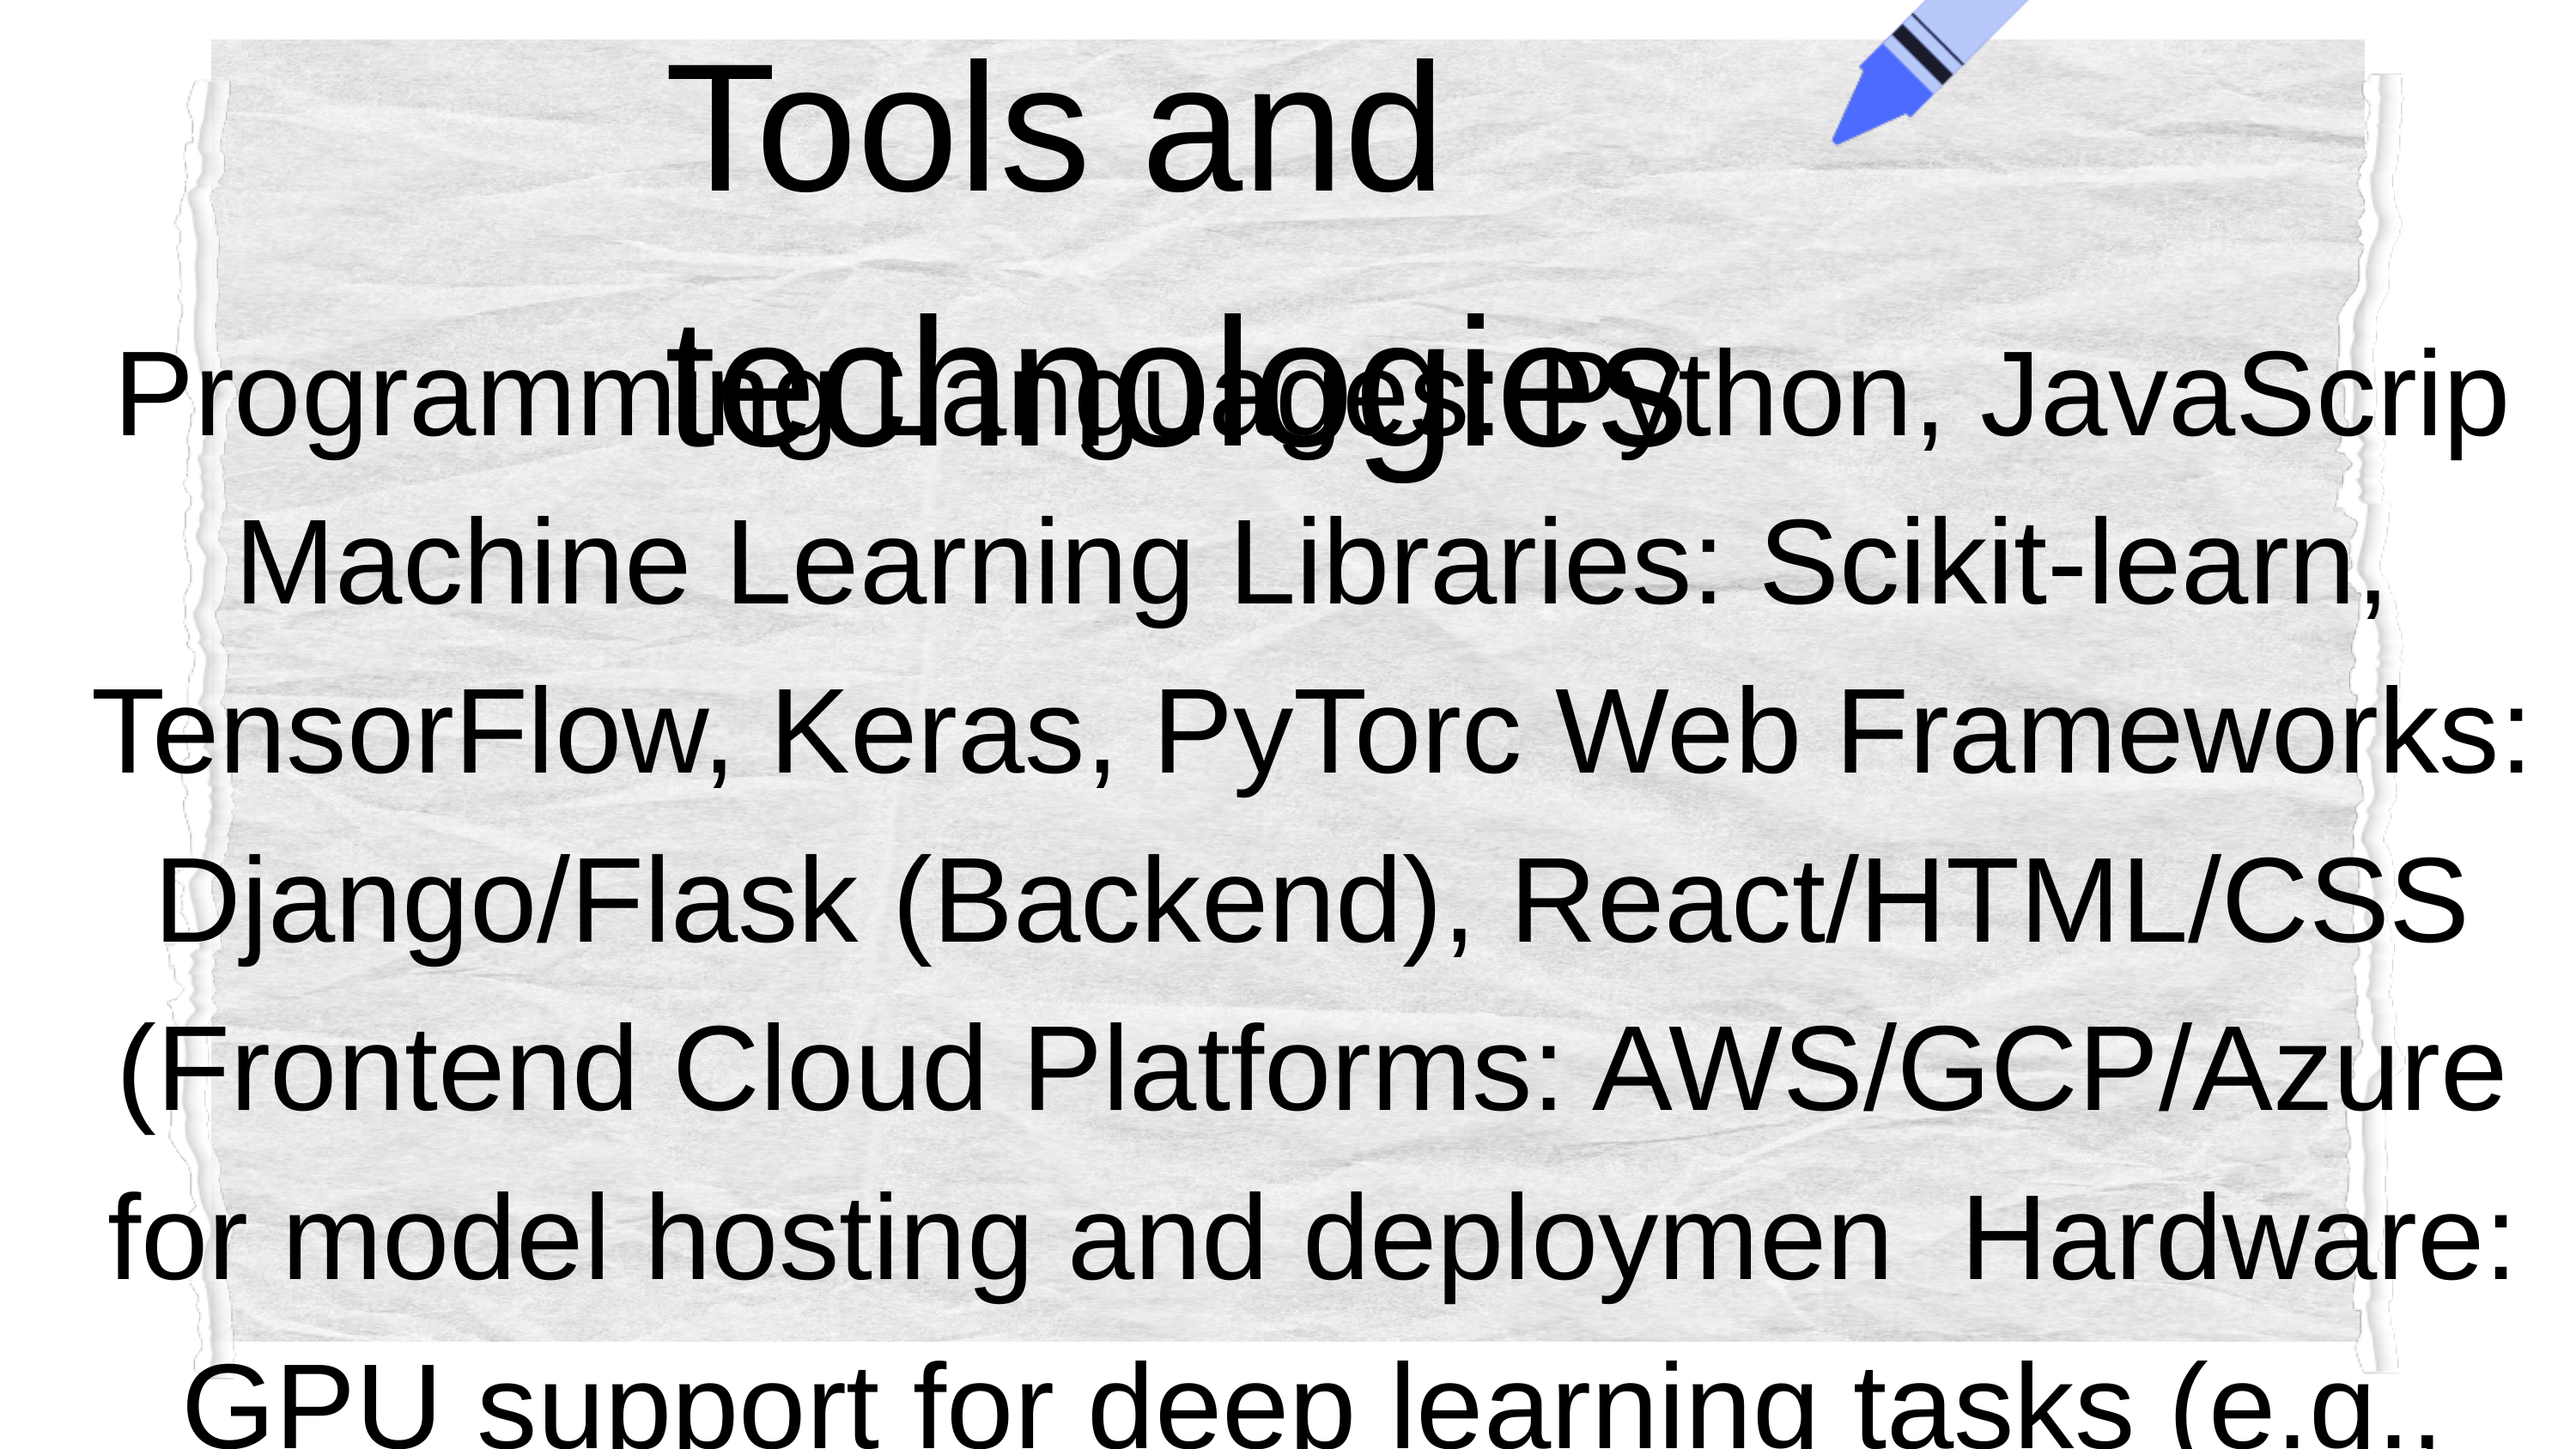

Tools and technologies

 Programming Languages: Python, JavaScrip  Machine Learning Libraries: Scikit-learn, TensorFlow, Keras, PyTorc Web Frameworks: Django/Flask (Backend), React/HTML/CSS (Frontend Cloud Platforms: AWS/GCP/Azure for model hosting and deploymen  Hardware: GPU support for deep learning tasks (e.g., NVIDIA GPUs